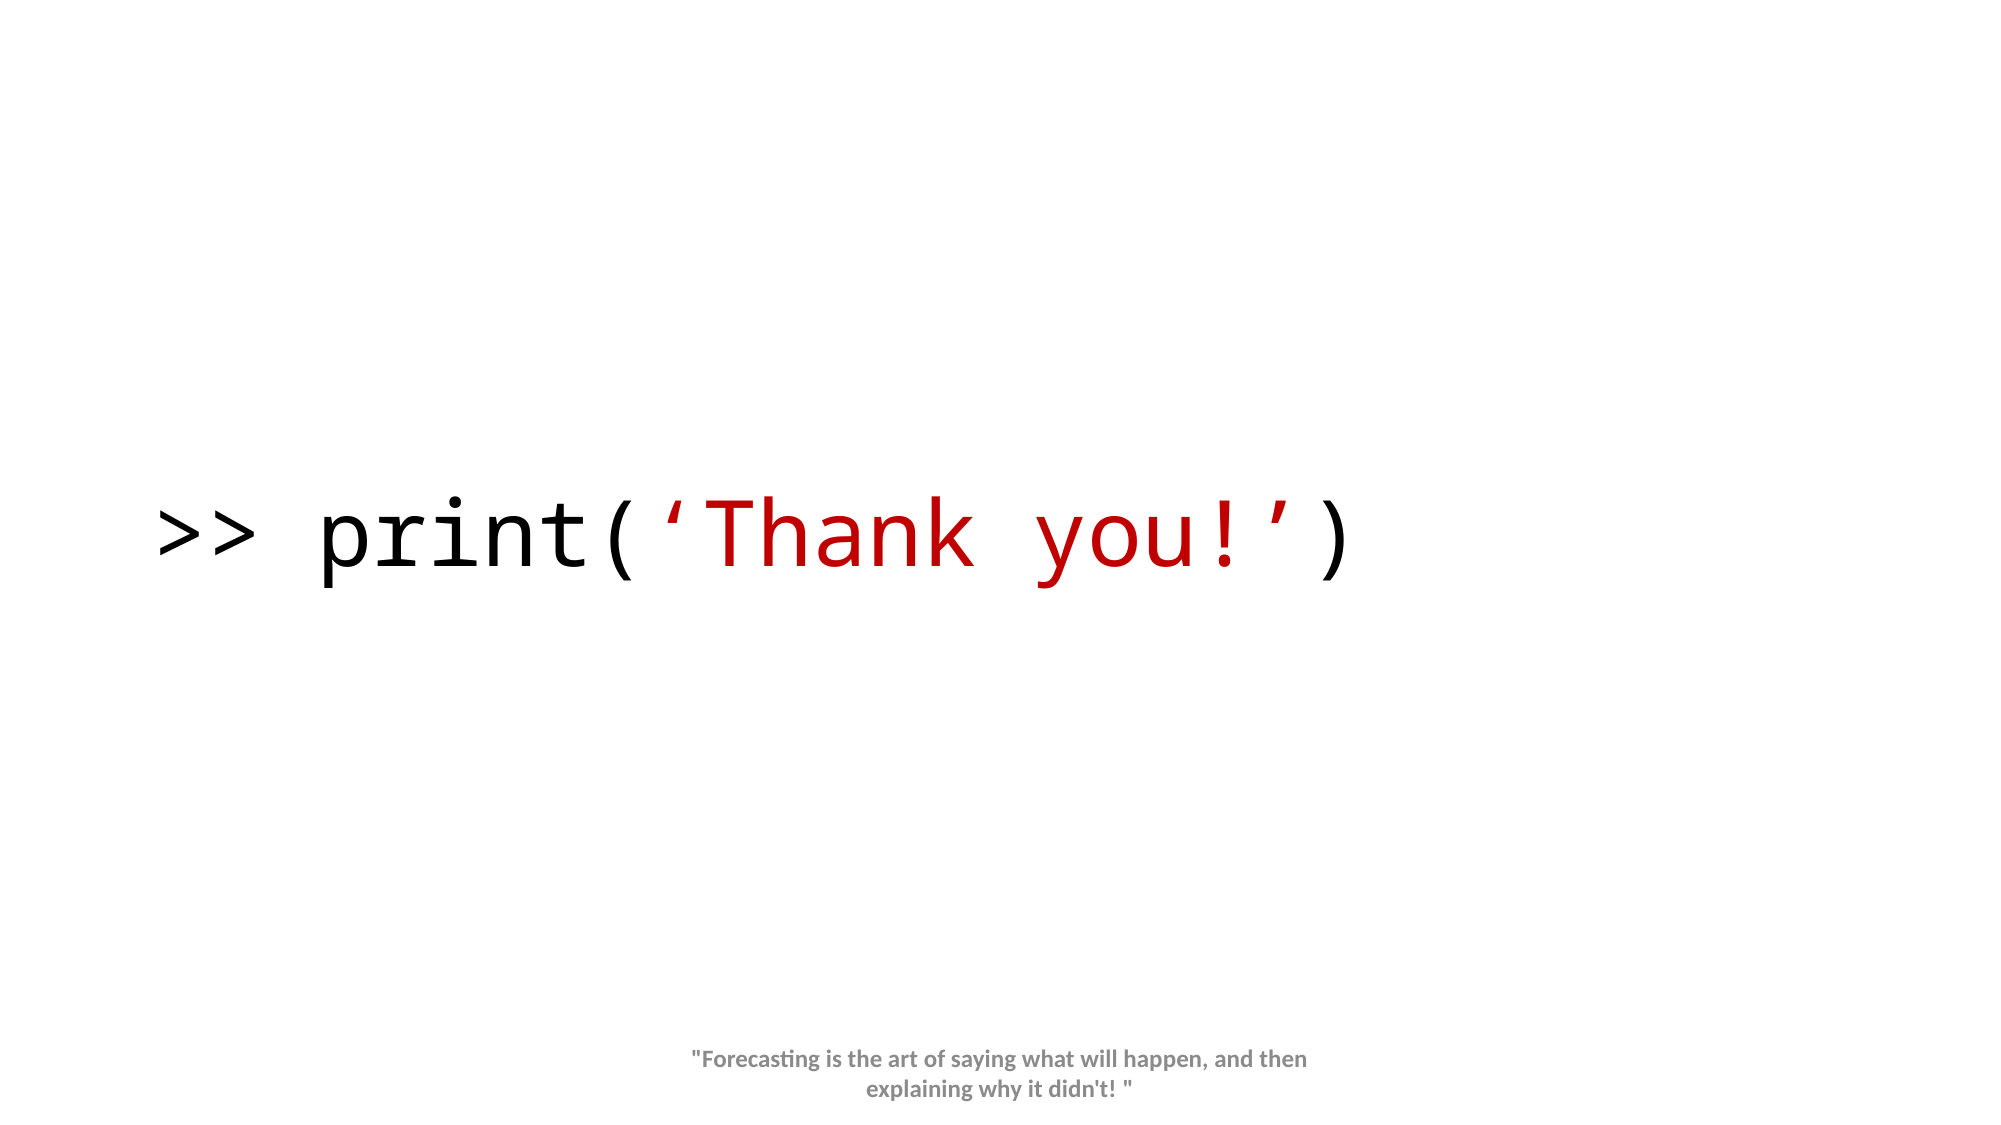

# >> print(‘Thank you!’)
"Forecasting is the art of saying what will happen, and then explaining why it didn't! "